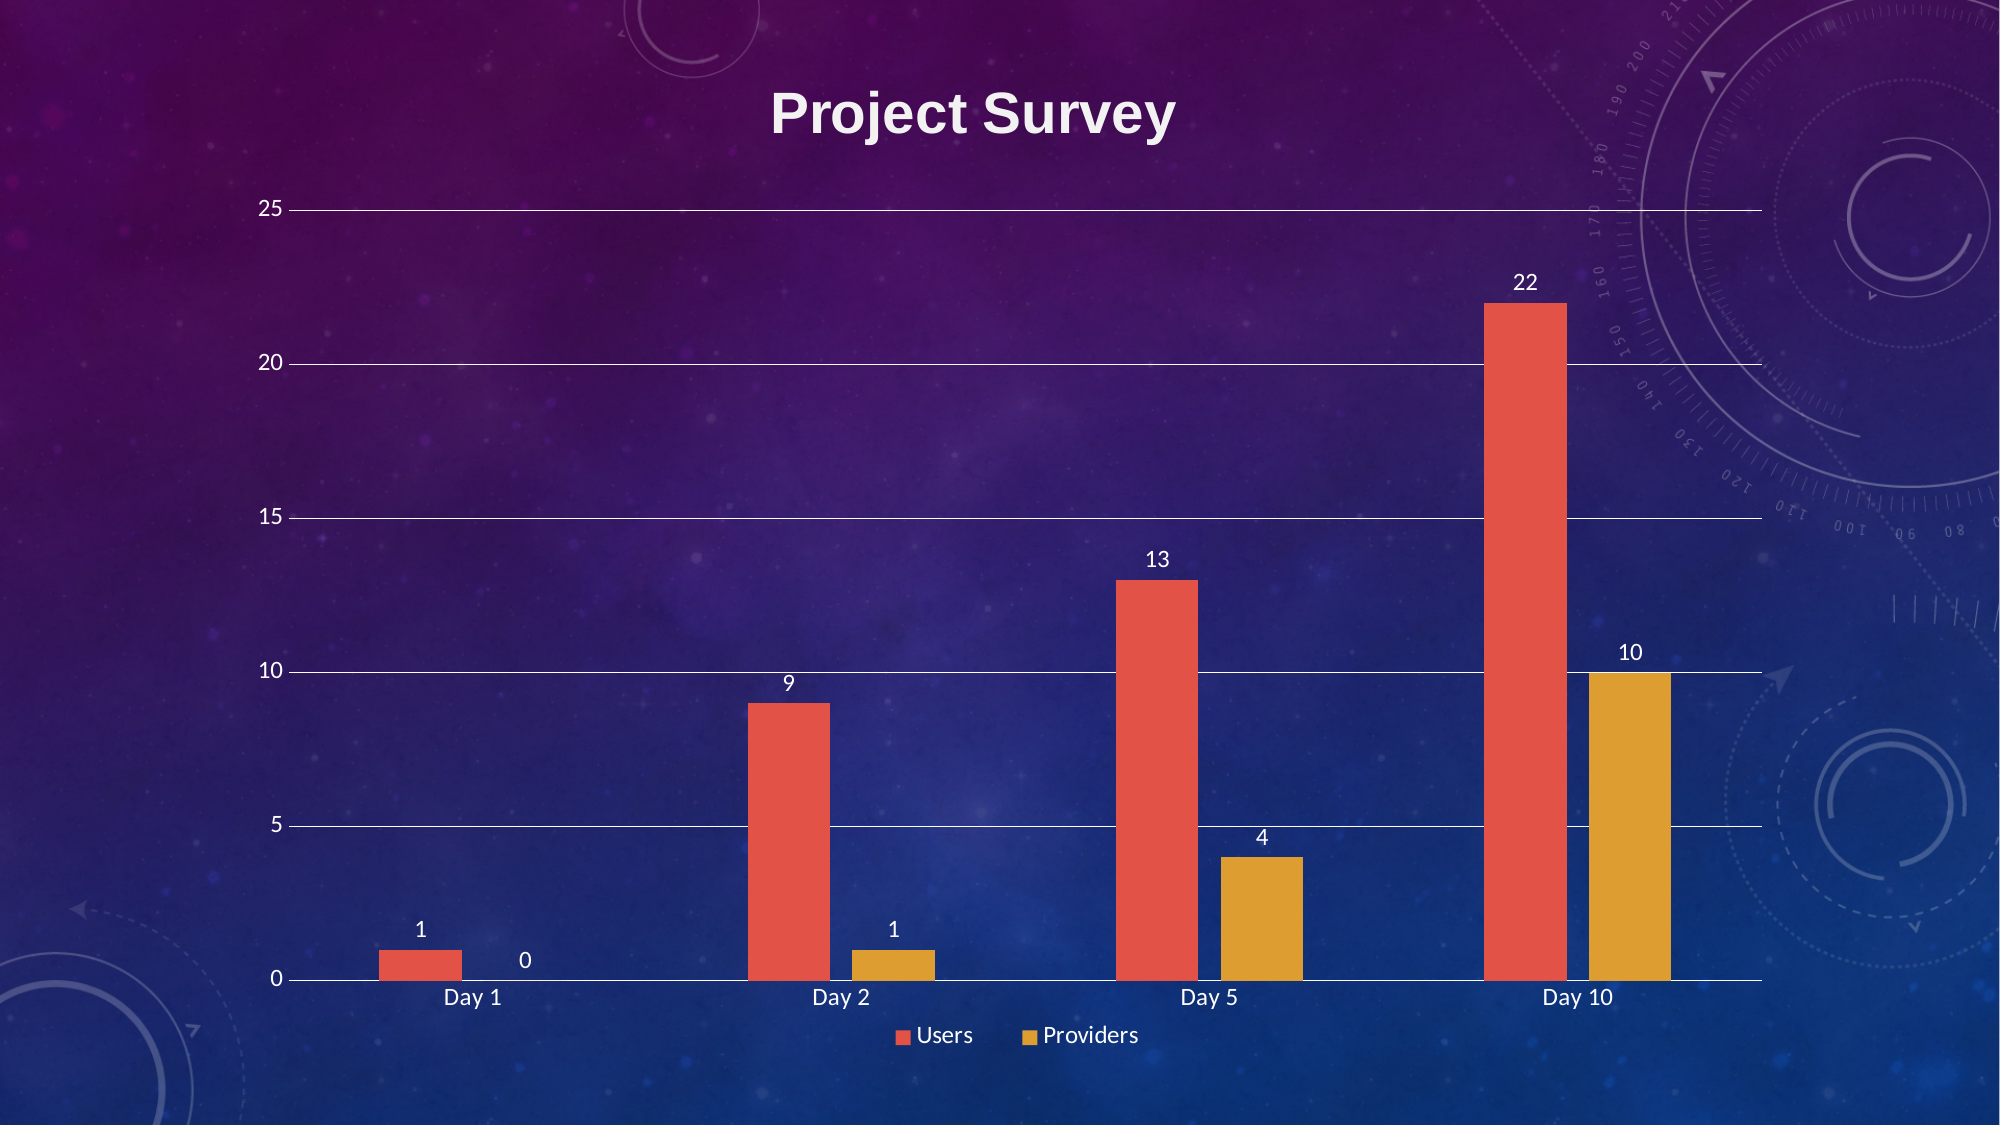

### Chart: Project Survey

| Category | Users | Providers |
|---|---|---|
| Day 1 | 1.0 | 0.0 |
| Day 2 | 9.0 | 1.0 |
| Day 5 | 13.0 | 4.0 |
| Day 10 | 22.0 | 10.0 |